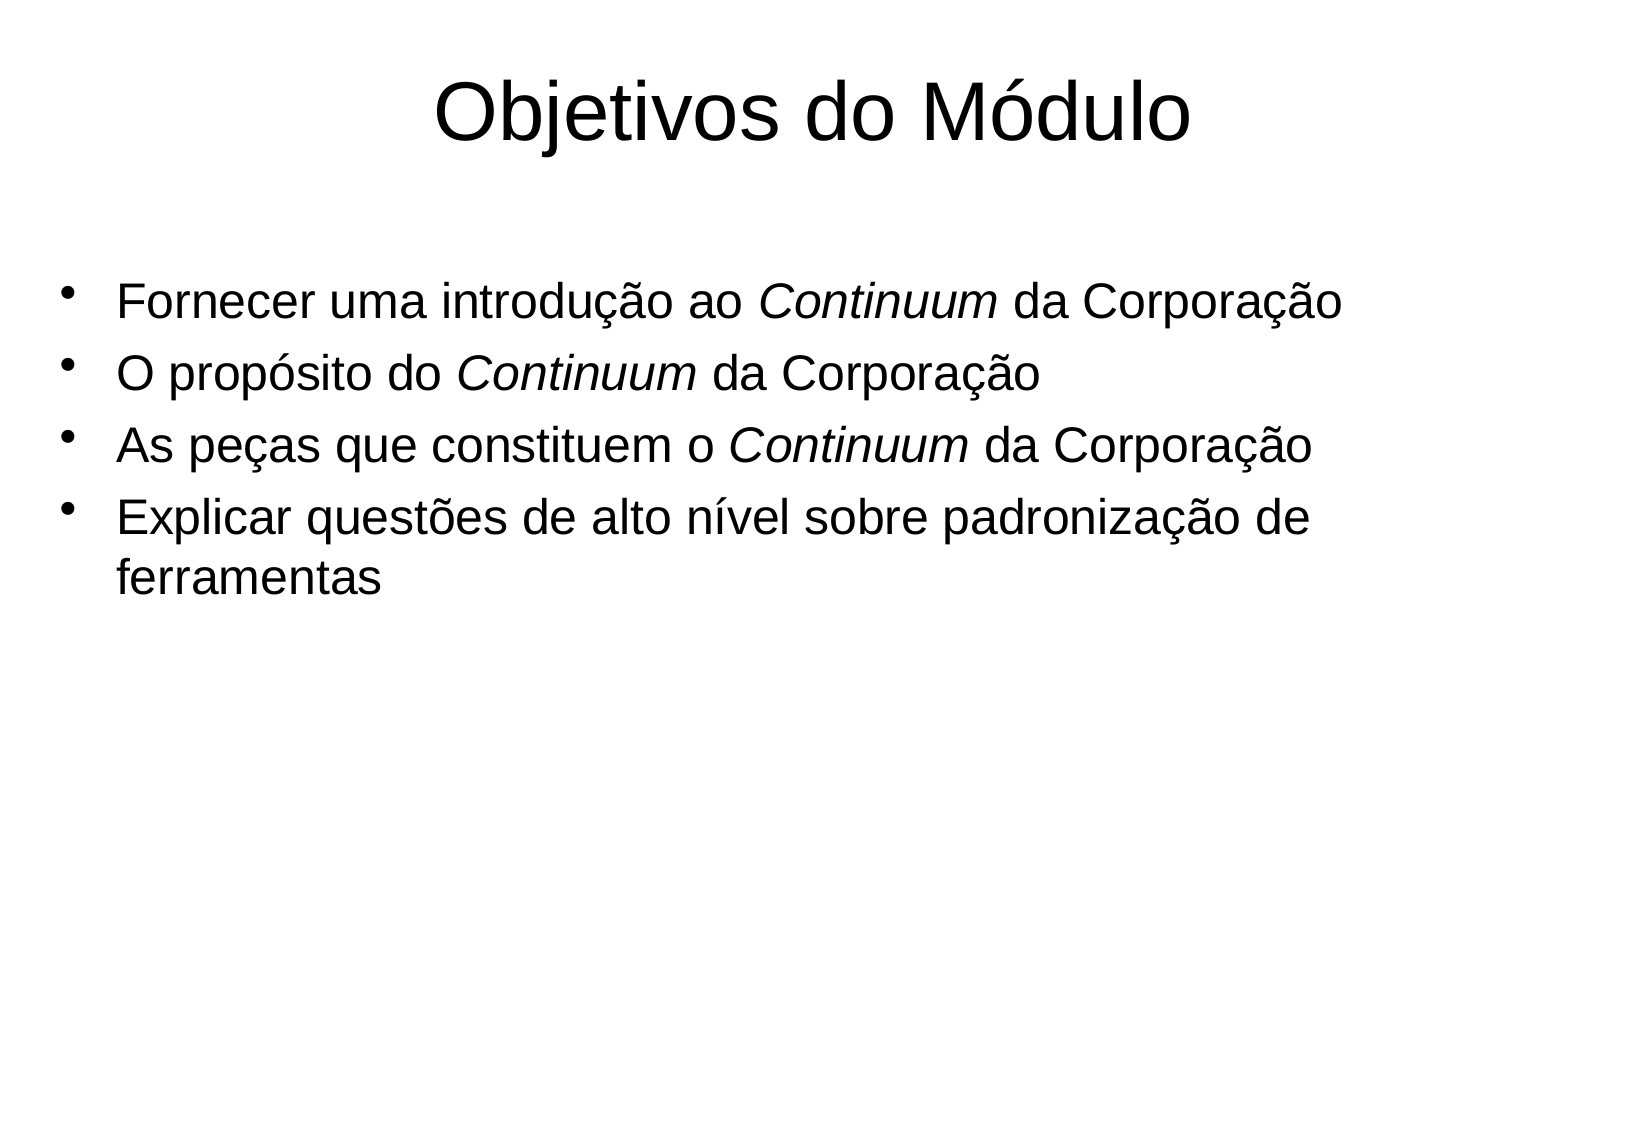

# Objetivos do Módulo
Fornecer uma introdução ao Continuum da Corporação
O propósito do Continuum da Corporação
As peças que constituem o Continuum da Corporação
Explicar questões de alto nível sobre padronização de
ferramentas